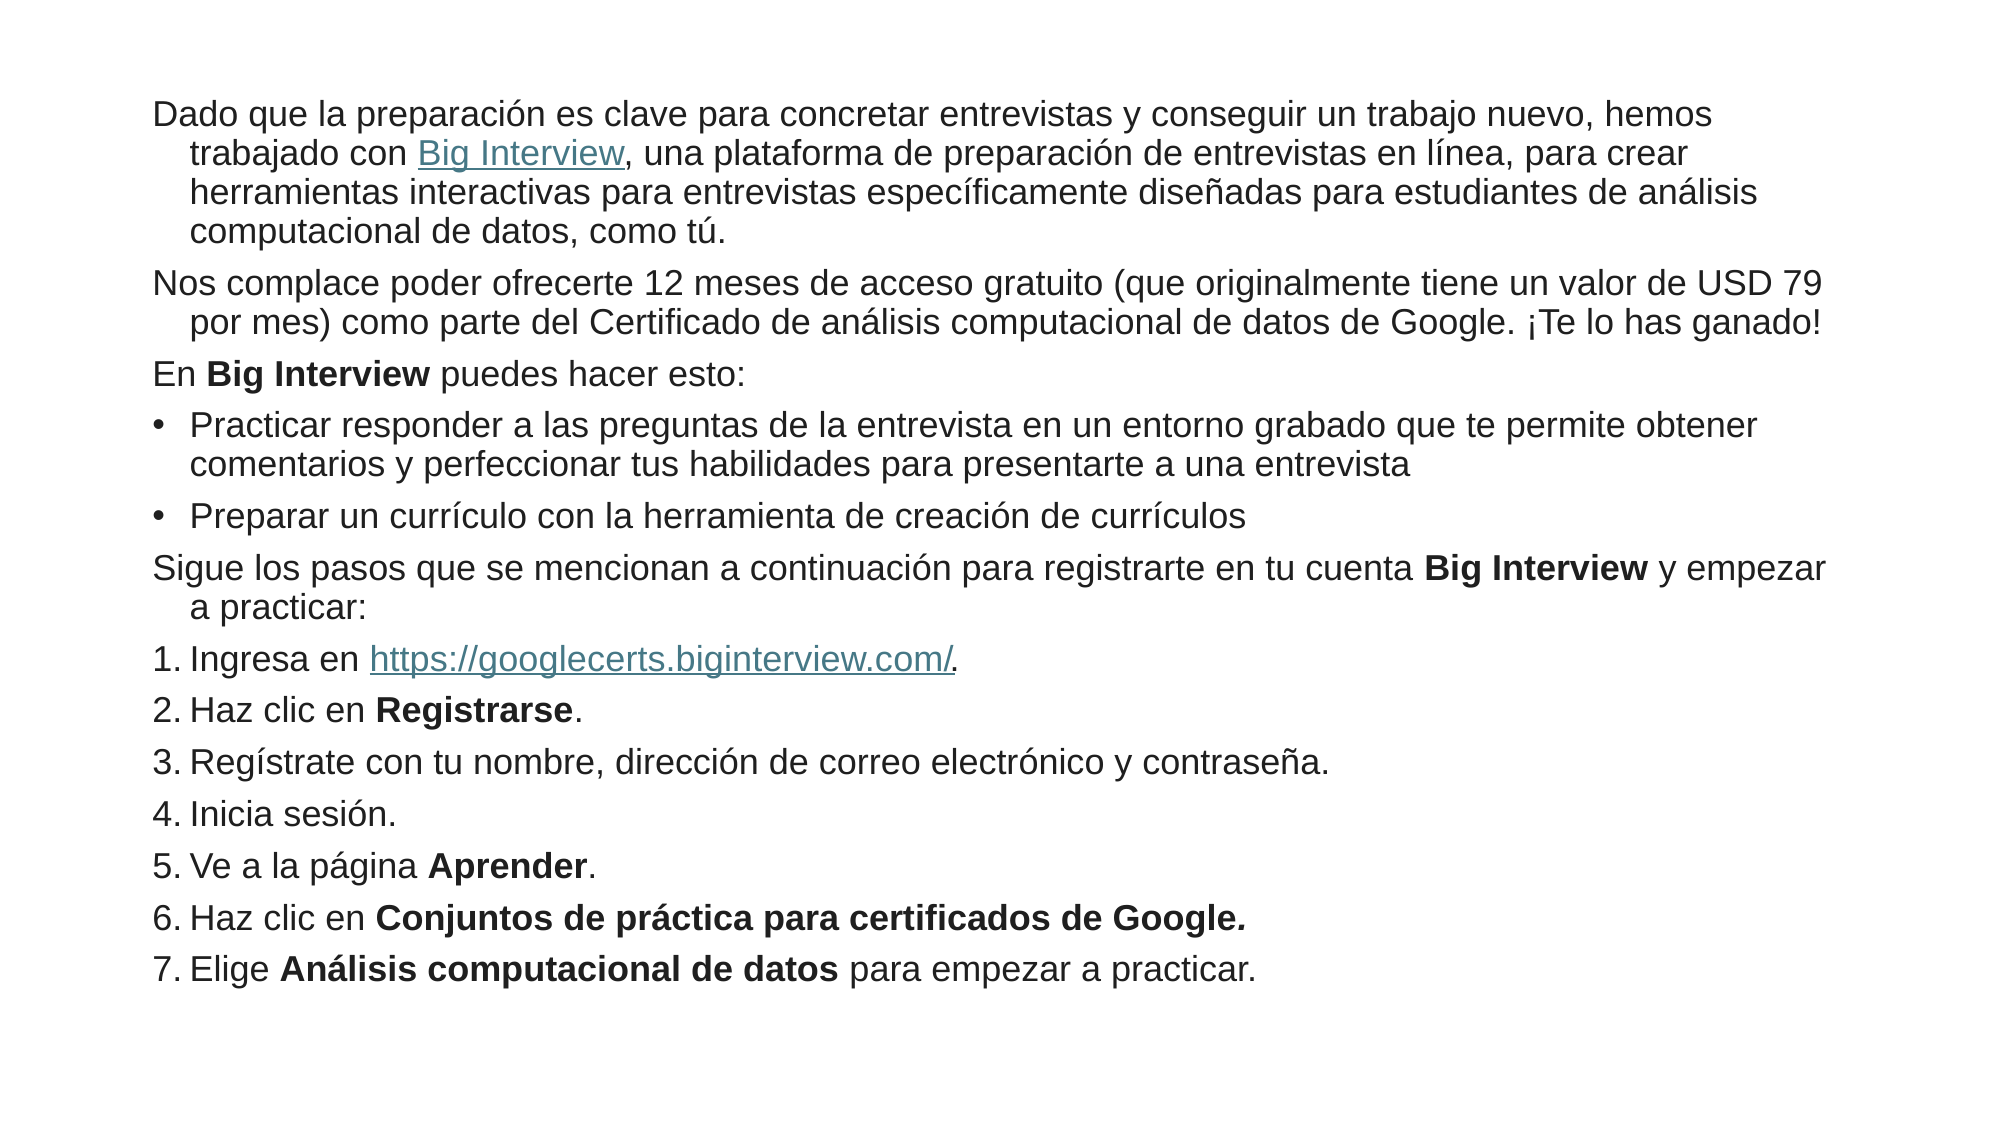

Dado que la preparación es clave para concretar entrevistas y conseguir un trabajo nuevo, hemos trabajado con Big Interview, una plataforma de preparación de entrevistas en línea, para crear herramientas interactivas para entrevistas específicamente diseñadas para estudiantes de análisis computacional de datos, como tú.
Nos complace poder ofrecerte 12 meses de acceso gratuito (que originalmente tiene un valor de USD 79 por mes) como parte del Certificado de análisis computacional de datos de Google. ¡Te lo has ganado!
En Big Interview puedes hacer esto:
Practicar responder a las preguntas de la entrevista en un entorno grabado que te permite obtener comentarios y perfeccionar tus habilidades para presentarte a una entrevista
Preparar un currículo con la herramienta de creación de currículos
Sigue los pasos que se mencionan a continuación para registrarte en tu cuenta Big Interview y empezar a practicar:
Ingresa en https://googlecerts.biginterview.com/.
Haz clic en Registrarse.
Regístrate con tu nombre, dirección de correo electrónico y contraseña.
Inicia sesión.
Ve a la página Aprender.
Haz clic en Conjuntos de práctica para certificados de Google.
Elige Análisis computacional de datos para empezar a practicar.